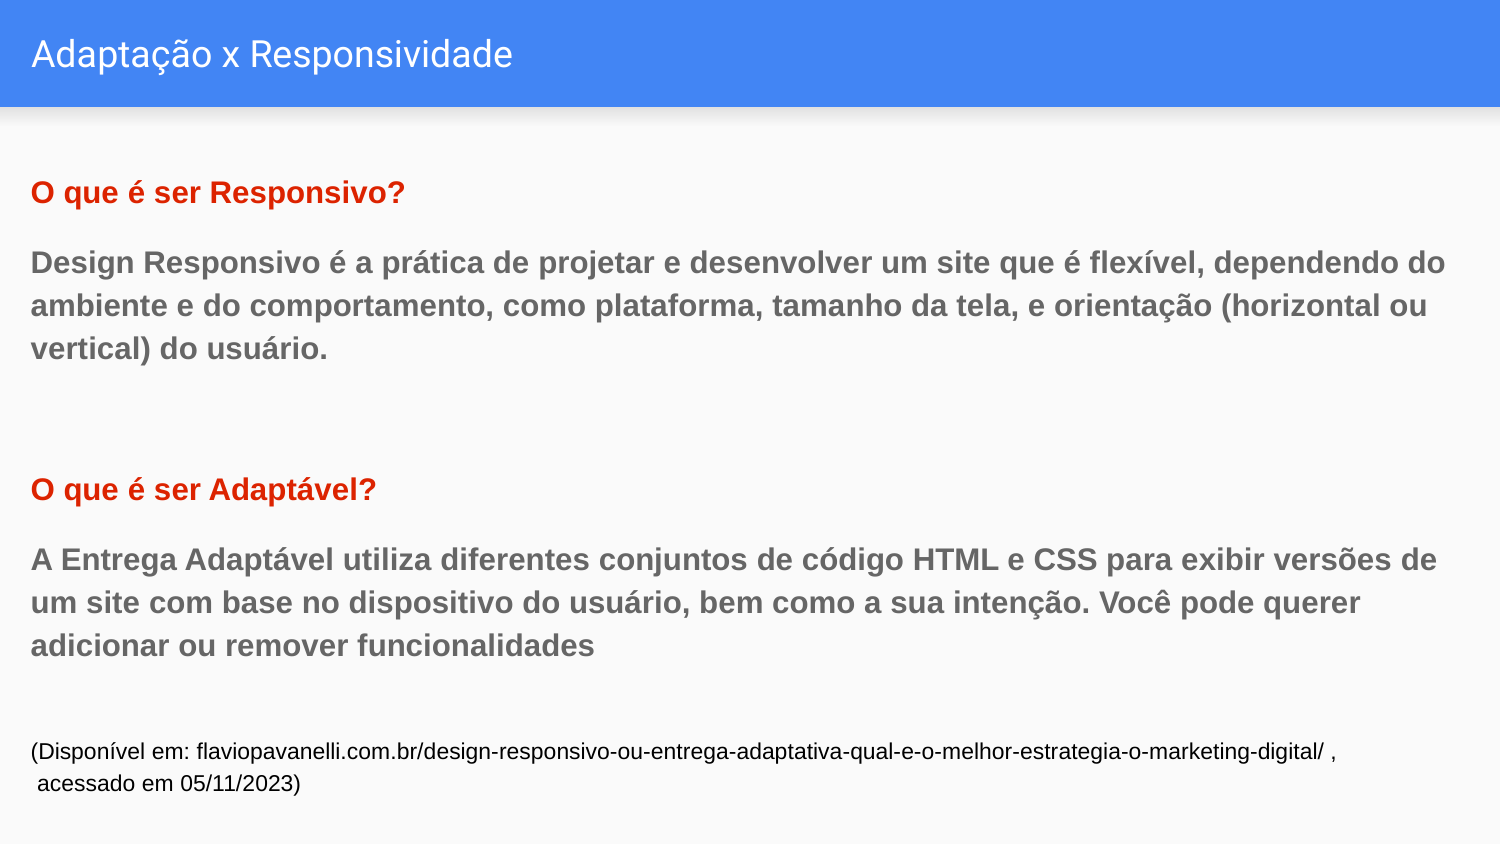

# Adaptação x Responsividade
O que é ser Responsivo?
Design Responsivo é a prática de projetar e desenvolver um site que é flexível, dependendo do ambiente e do comportamento, como plataforma, tamanho da tela, e orientação (horizontal ou vertical) do usuário.

O que é ser Adaptável?
A Entrega Adaptável utiliza diferentes conjuntos de código HTML e CSS para exibir versões de um site com base no dispositivo do usuário, bem como a sua intenção. Você pode querer adicionar ou remover funcionalidades
(Disponível em: flaviopavanelli.com.br/design-responsivo-ou-entrega-adaptativa-qual-e-o-melhor-estrategia-o-marketing-digital/ ,
 acessado em 05/11/2023)